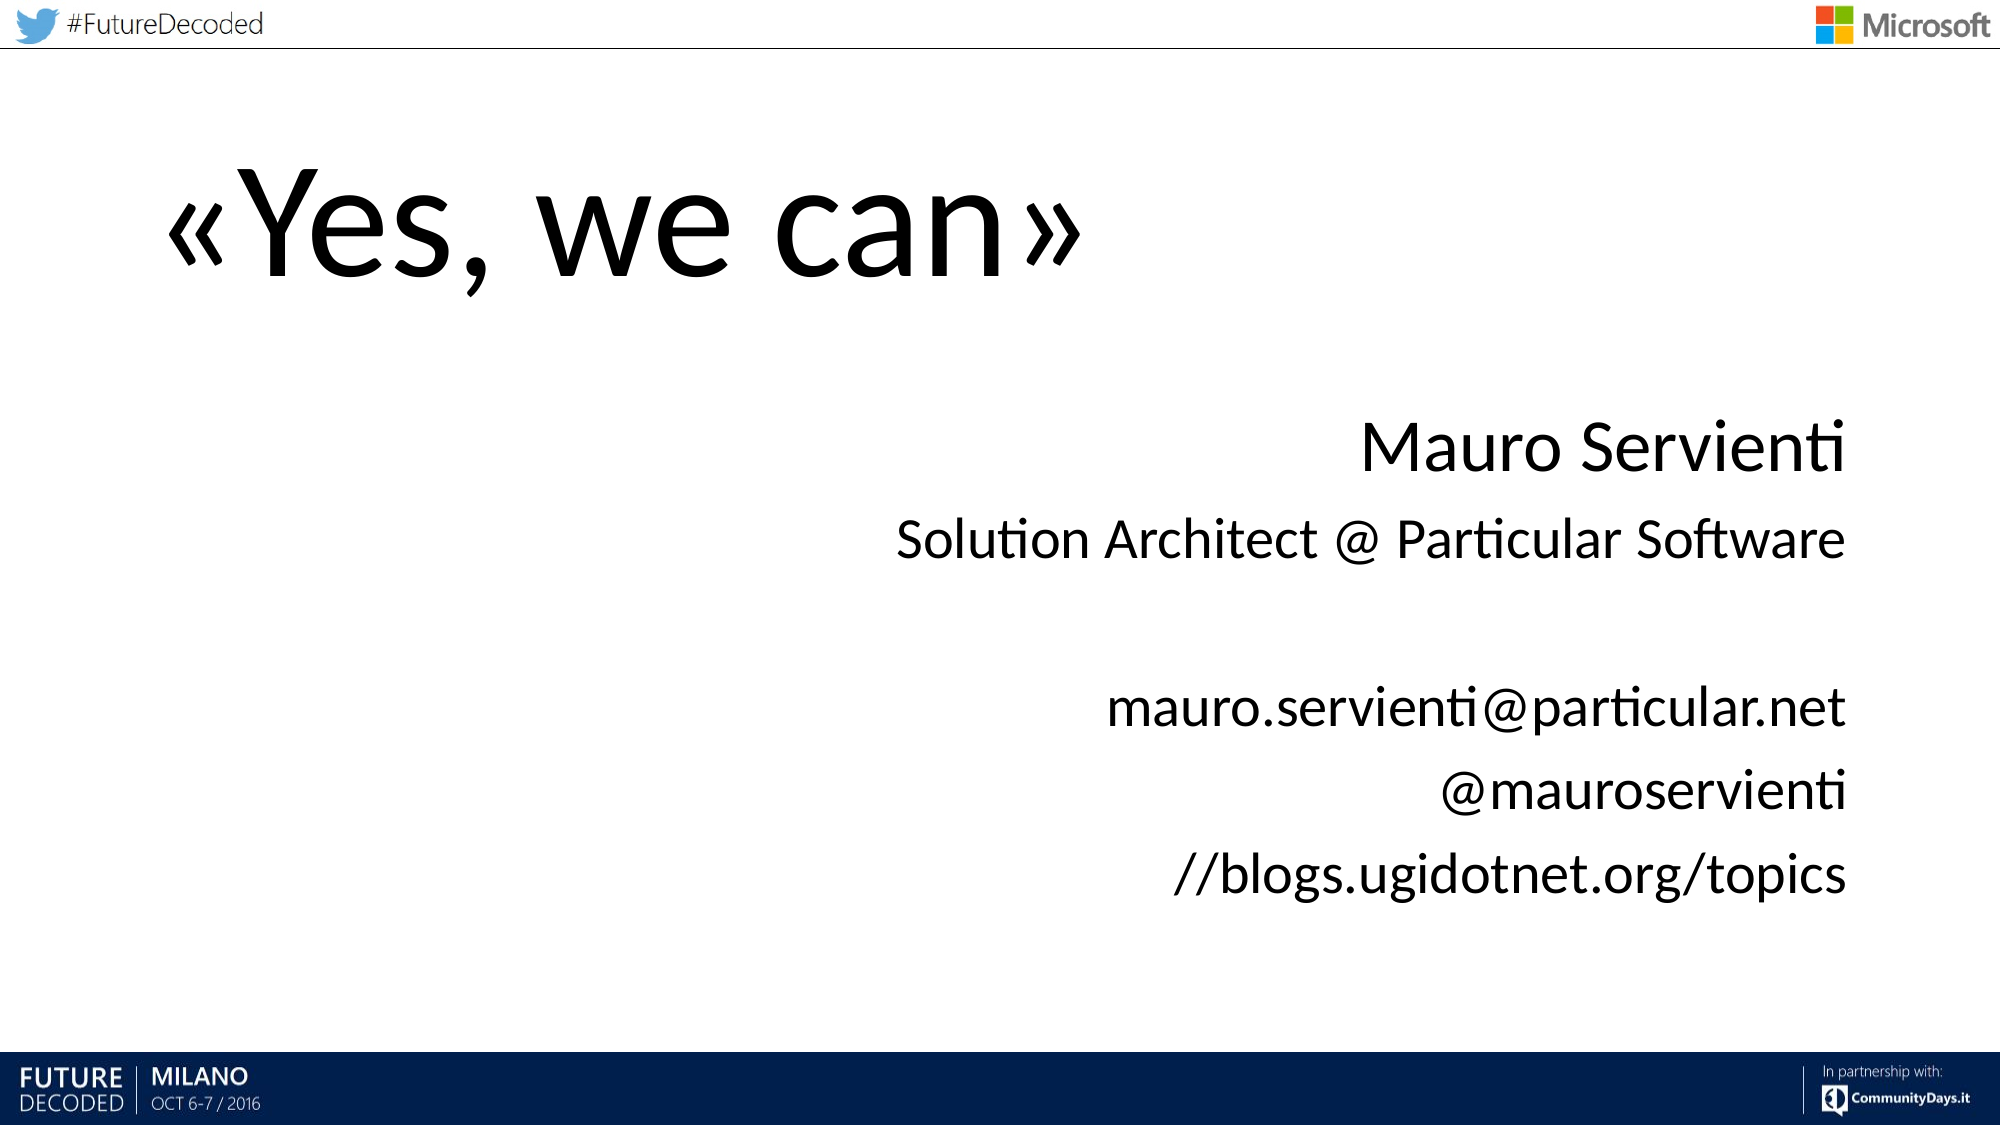

# «Yes, we can»
Mauro Servienti
Solution Architect @ Particular Software

mauro.servienti@particular.net
@mauroservienti
//blogs.ugidotnet.org/topics